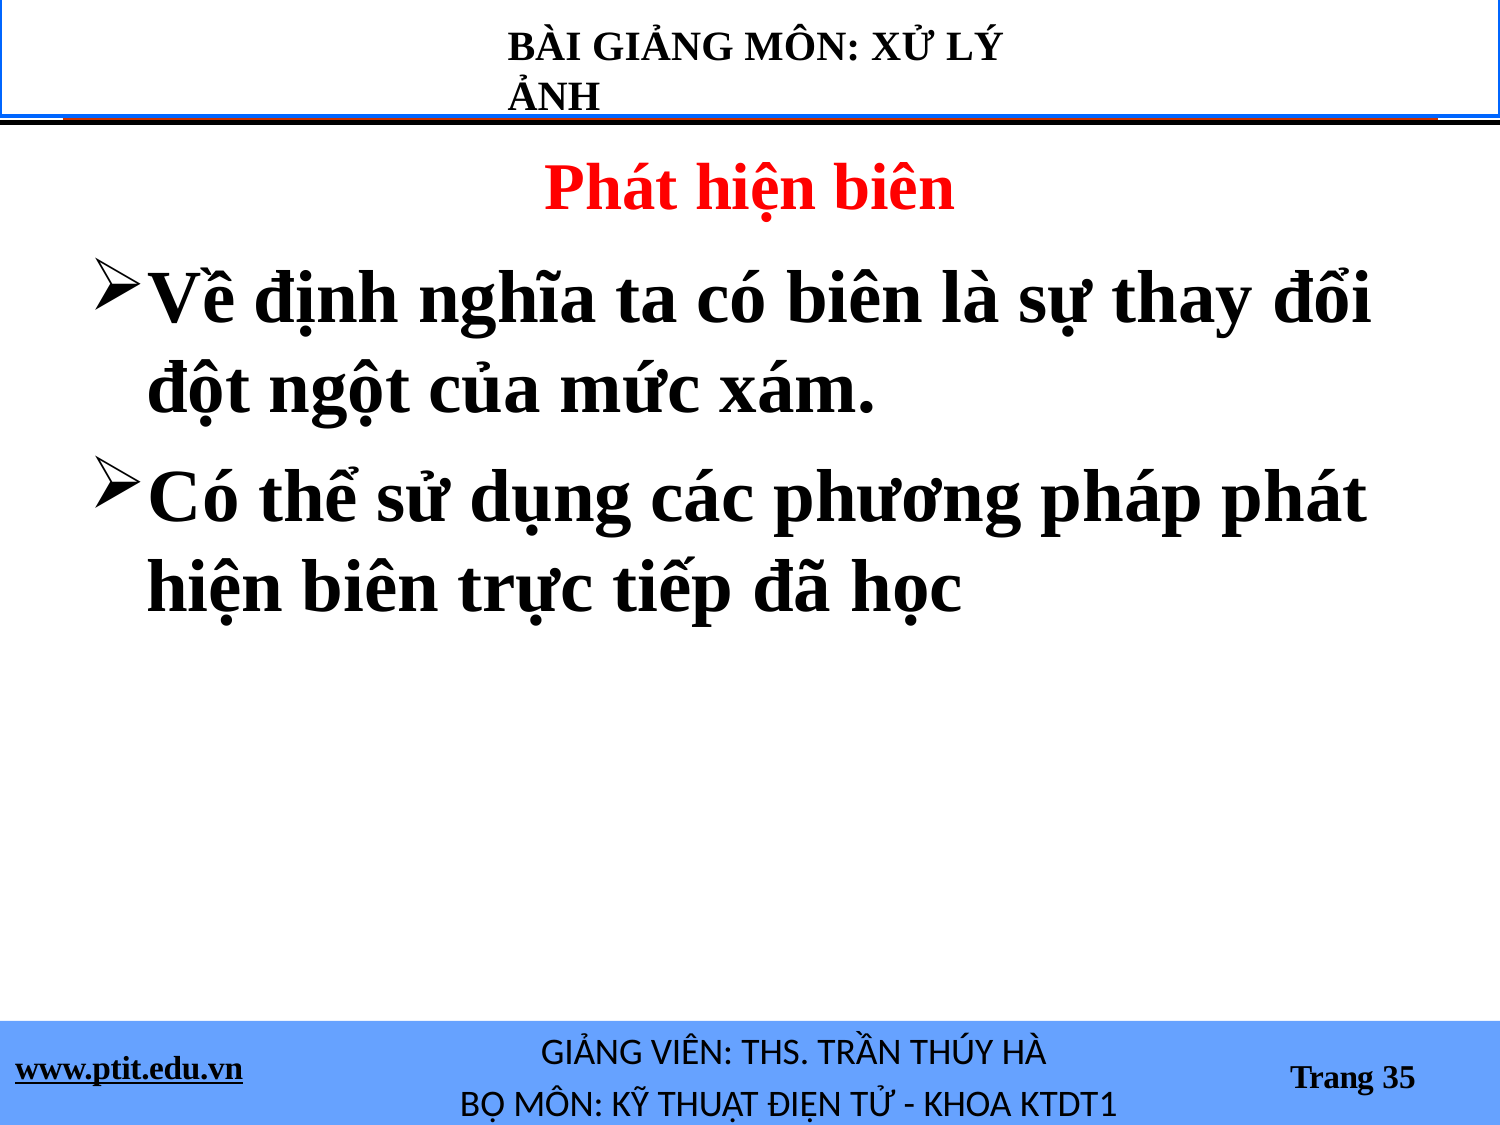

BÀI GIẢNG MÔN: XỬ LÝ ẢNH
# Phát hiện biên
Về định nghĩa ta có biên là sự thay đổi  đột ngột của mức xám.
Có thể sử dụng các phương pháp phát  hiện biên trực tiếp đã học

GIẢNG VIÊN: THS. TRẦN THÚY HÀ
BỘ MÔN: KỸ THUẬT ĐIỆN TỬ - KHOA KTDT1
www.ptit.edu.vn
Trang 35